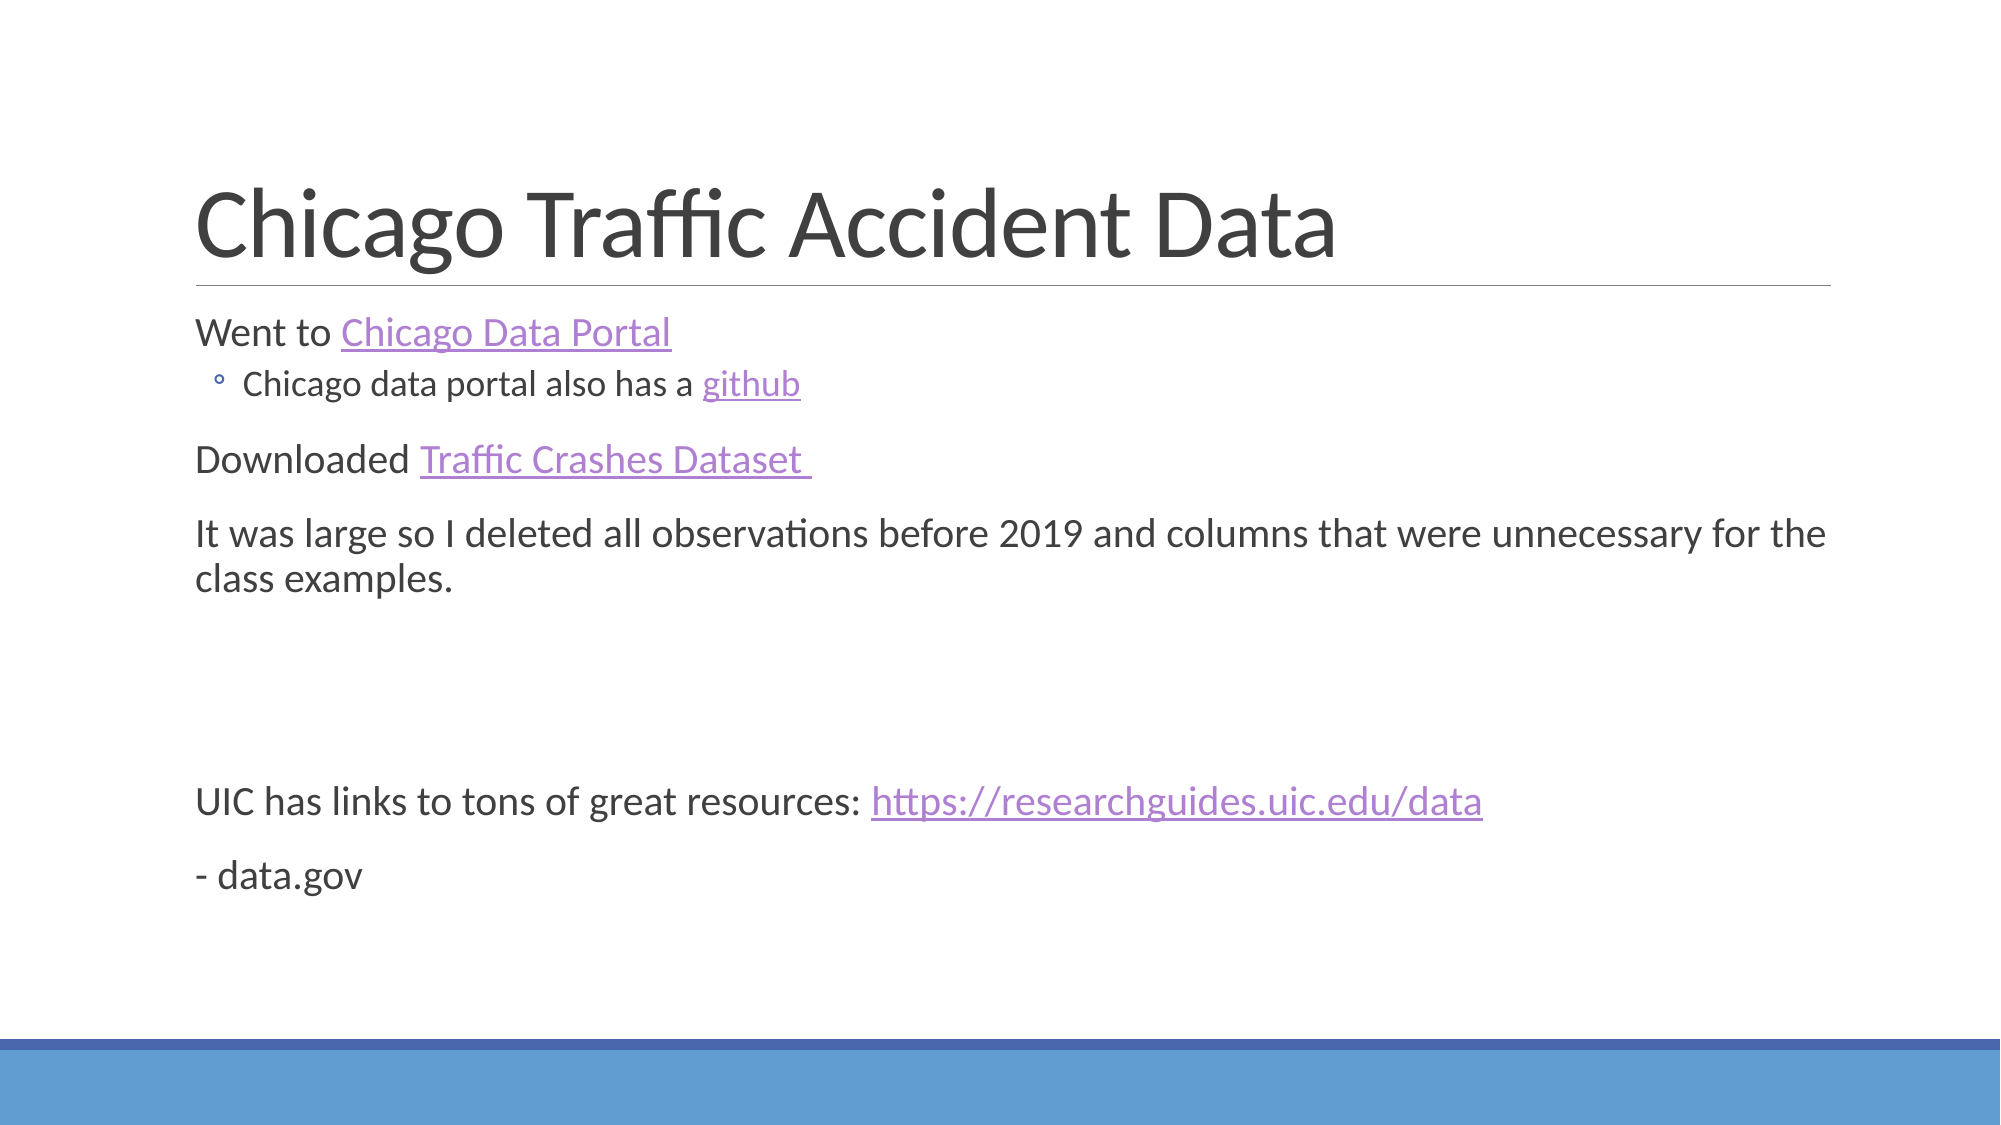

# Chicago Traffic Accident Data
Went to Chicago Data Portal
Chicago data portal also has a github
Downloaded Traffic Crashes Dataset
It was large so I deleted all observations before 2019 and columns that were unnecessary for the class examples.

UIC has links to tons of great resources: https://researchguides.uic.edu/data
- data.gov